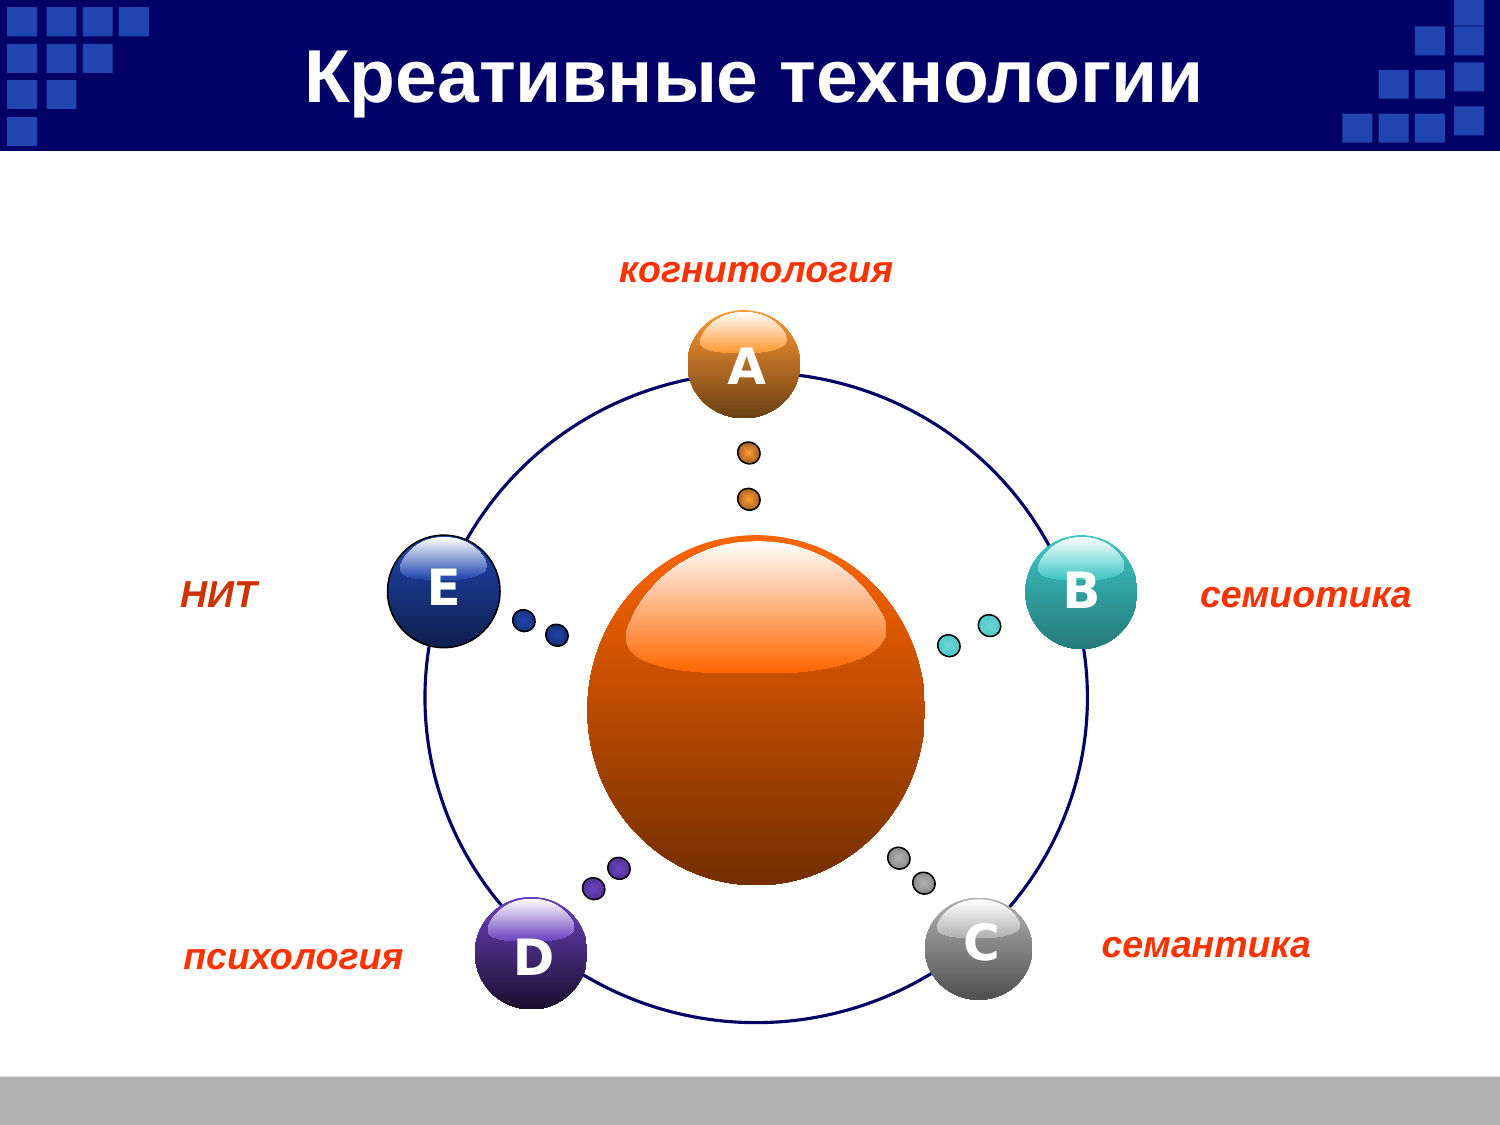

Креативные технологии
когнитология

A

E

B
НИТ
семиотика

D

C
семантика
психология